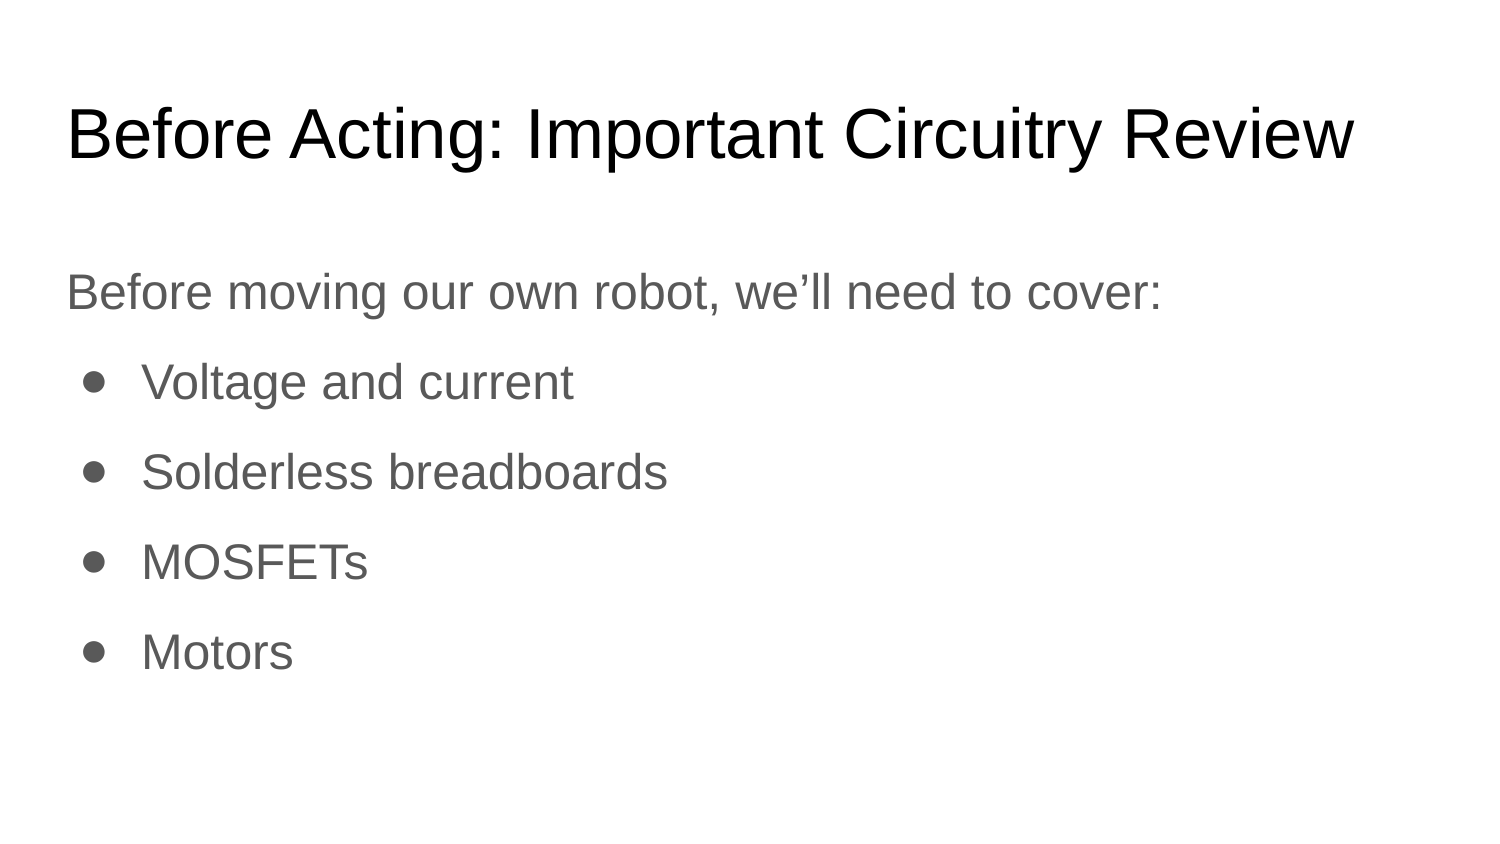

# Before Acting: Important Circuitry Review
Before moving our own robot, we’ll need to cover:
Voltage and current
Solderless breadboards
MOSFETs
Motors